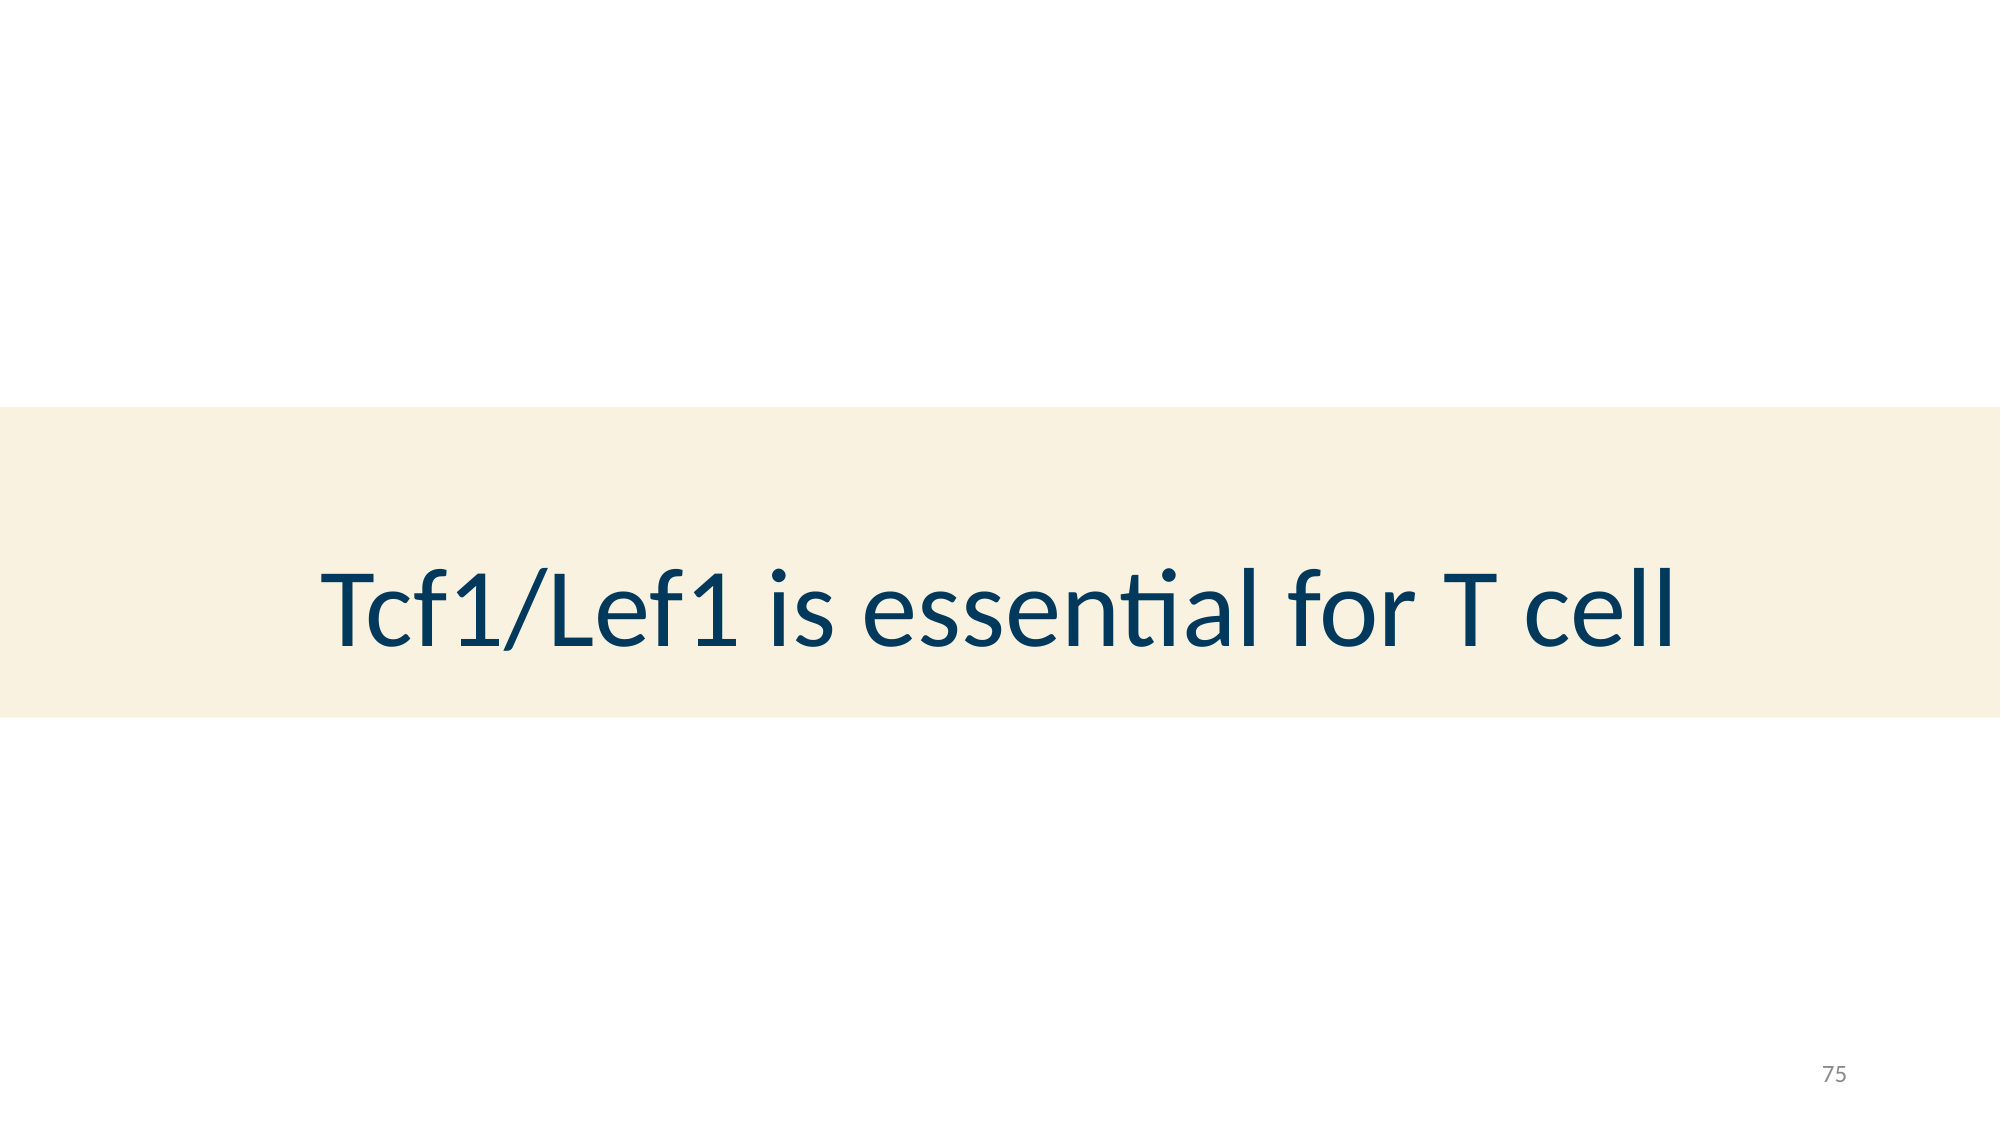

Tcf1/Lef1 is essential for T cell
75